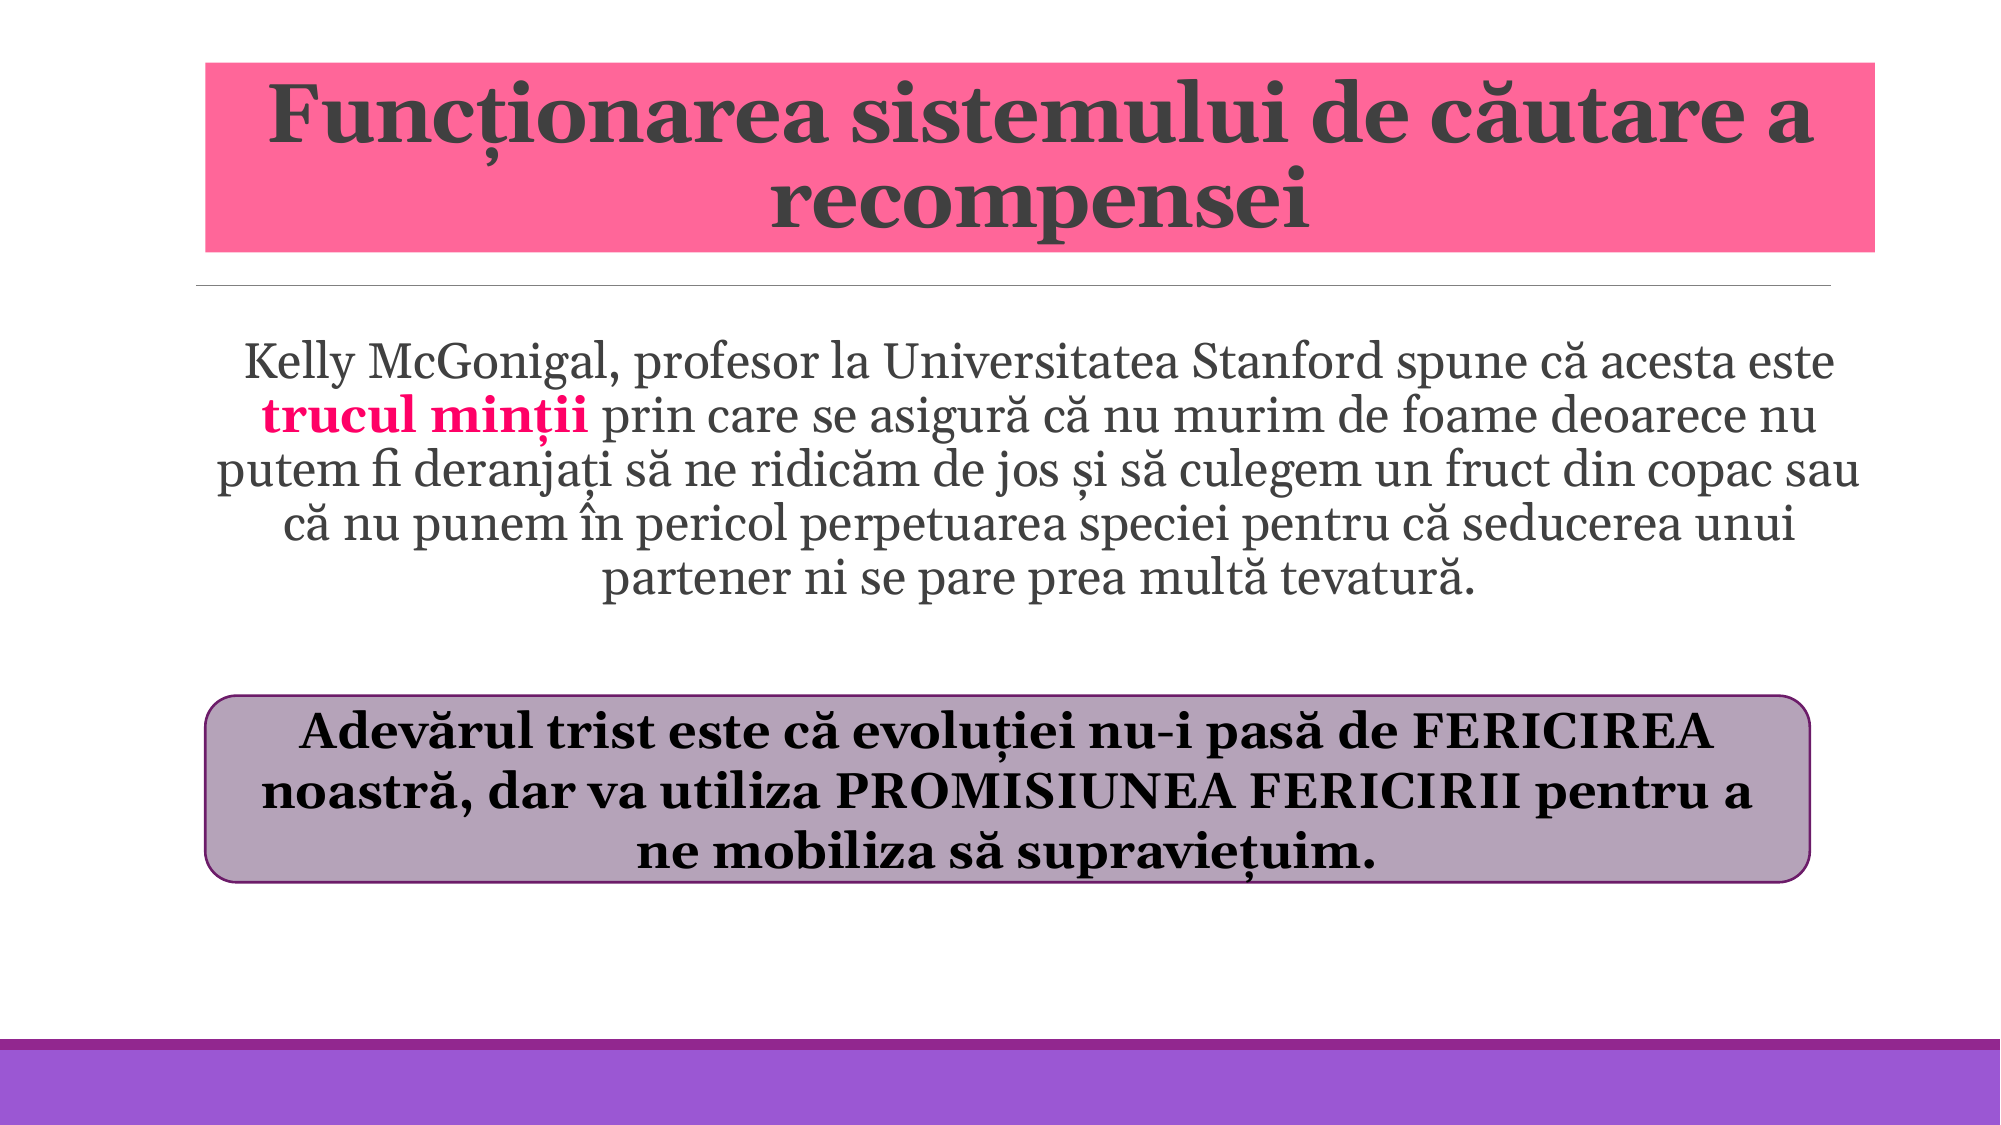

Funcționarea sistemului de căutare a recompensei
Kelly McGonigal, profesor la Universitatea Stanford spune că acesta este trucul minții prin care se asigură că nu murim de foame deoarece nu putem fi deranjați să ne ridicăm de jos și să culegem un fruct din copac sau că nu punem în pericol perpetuarea speciei pentru că seducerea unui partener ni se pare prea multă tevatură.

Adevărul trist este că evoluției nu-i pasă de FERICIREA noastră, dar va utiliza PROMISIUNEA FERICIRII pentru a ne mobiliza să supraviețuim.